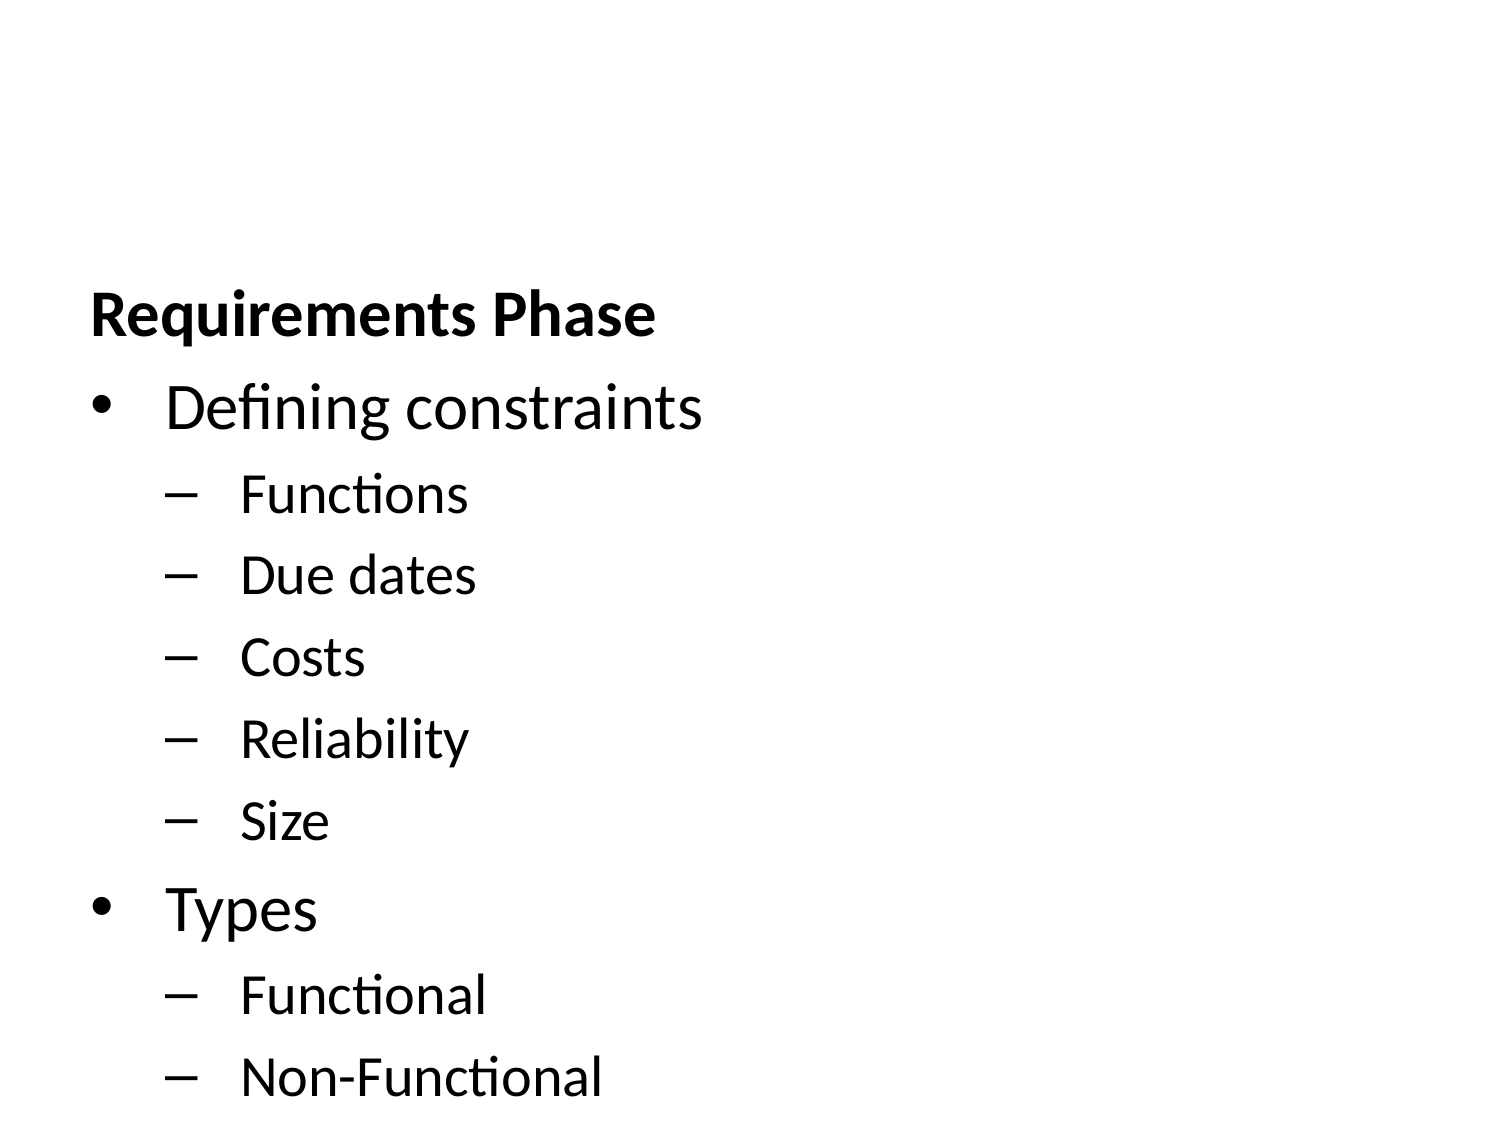

Requirements Phase
Defining constraints
Functions
Due dates
Costs
Reliability
Size
Types
Functional
Non-Functional